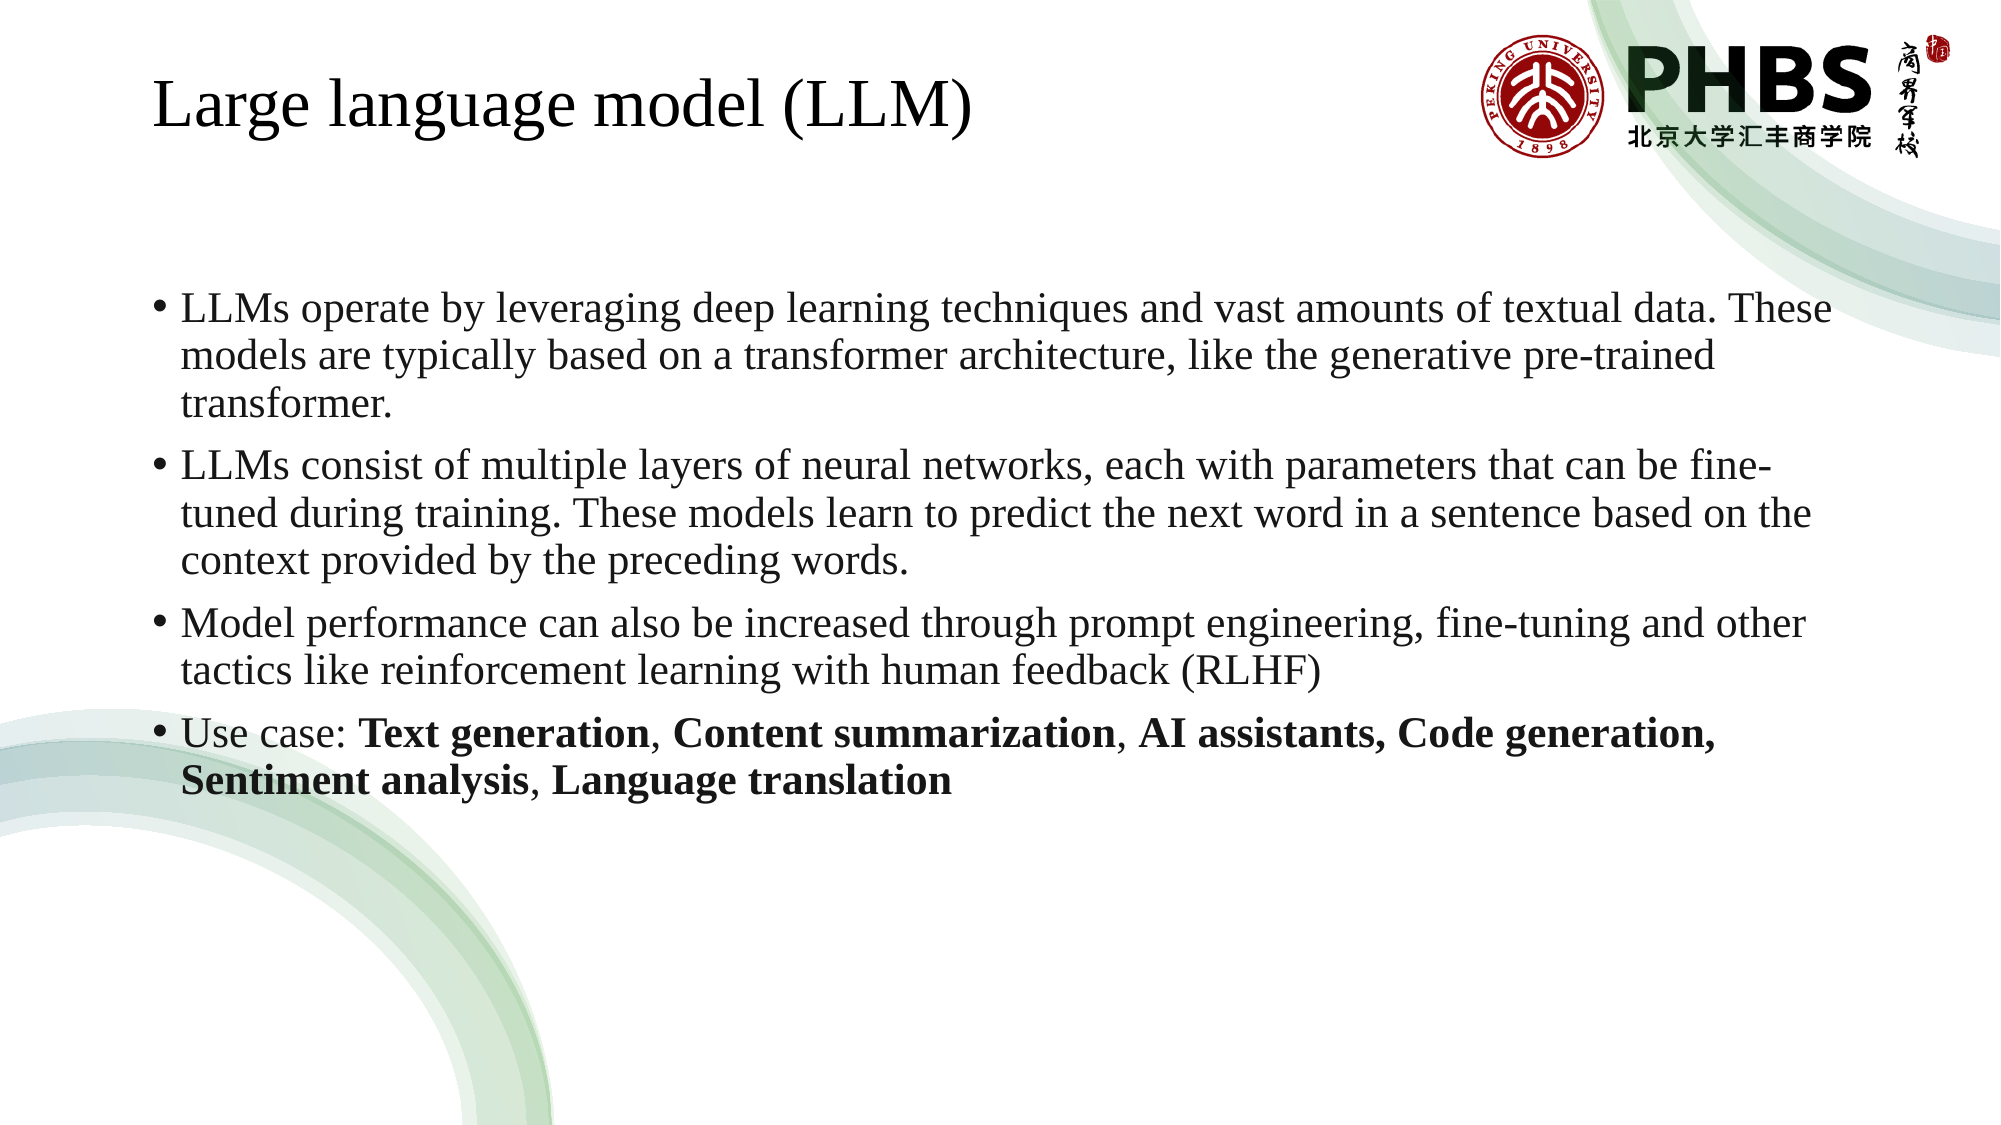

# Large language model (LLM)
LLMs operate by leveraging deep learning techniques and vast amounts of textual data. These models are typically based on a transformer architecture, like the generative pre-trained transformer.
LLMs consist of multiple layers of neural networks, each with parameters that can be fine-tuned during training. These models learn to predict the next word in a sentence based on the context provided by the preceding words.
Model performance can also be increased through prompt engineering, fine-tuning and other tactics like reinforcement learning with human feedback (RLHF)
Use case: Text generation, Content summarization, AI assistants, Code generation, Sentiment analysis, Language translation